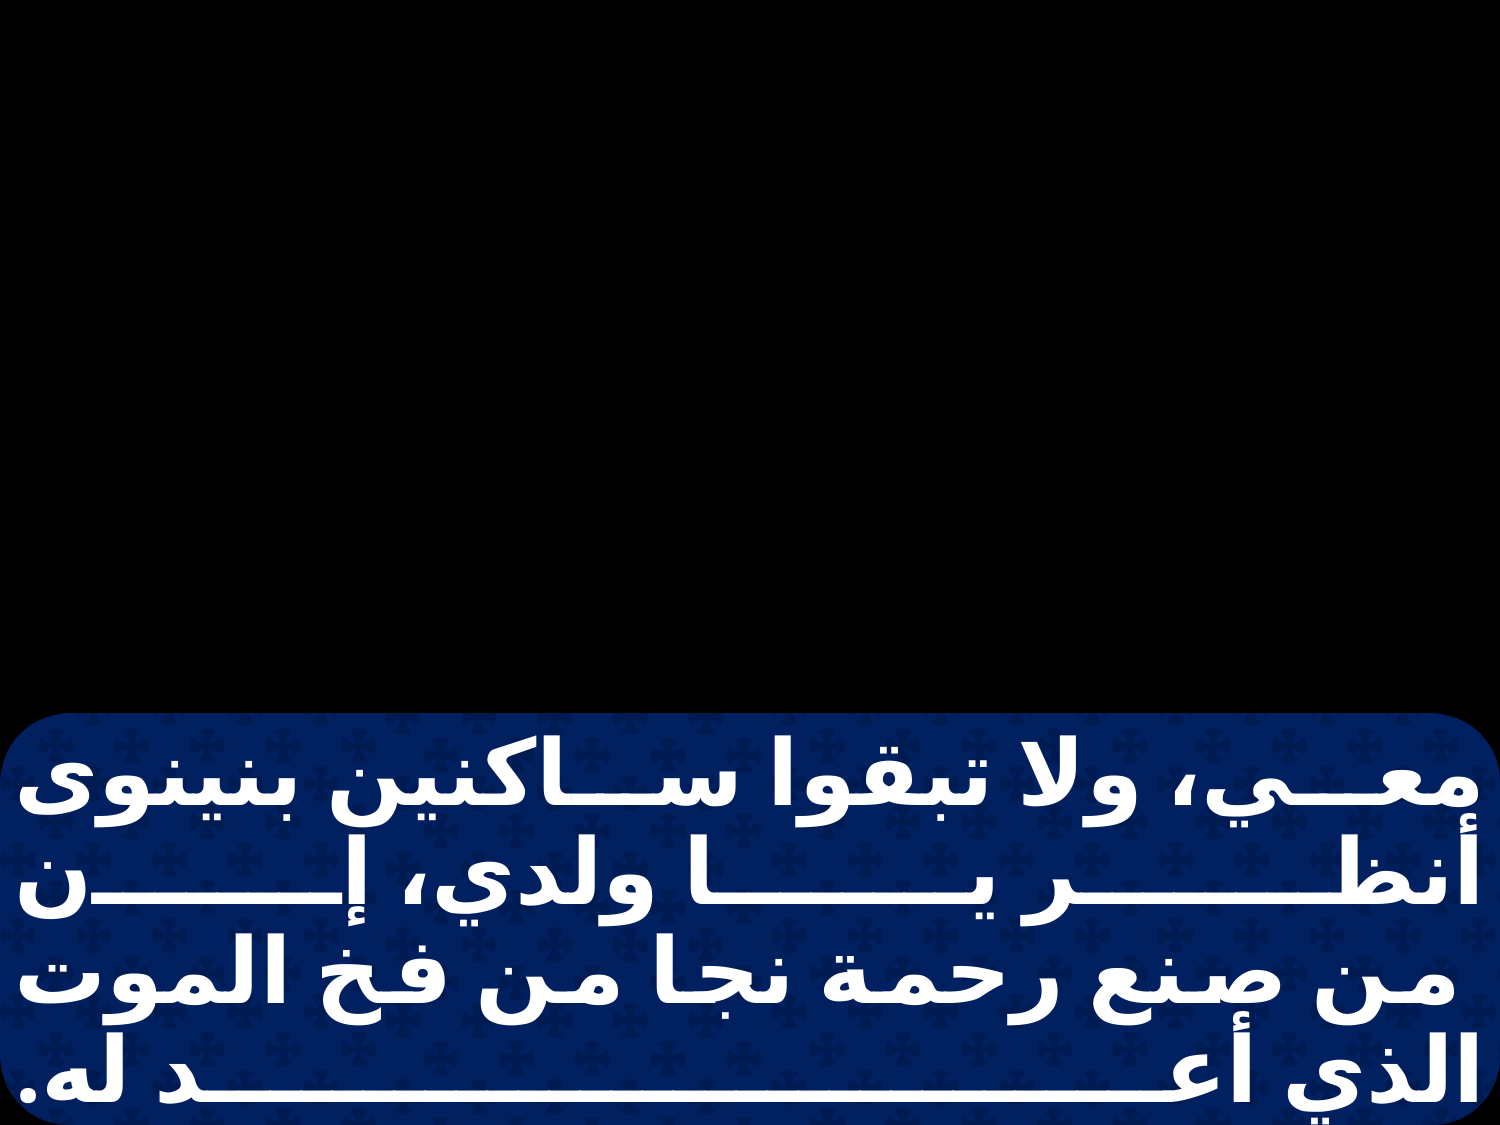

معي، ولا تبقوا ساكنين بنينوى أنظر يا ولدي، إن
 من صنع رحمة نجا من فخ الموت الذي أعد له.